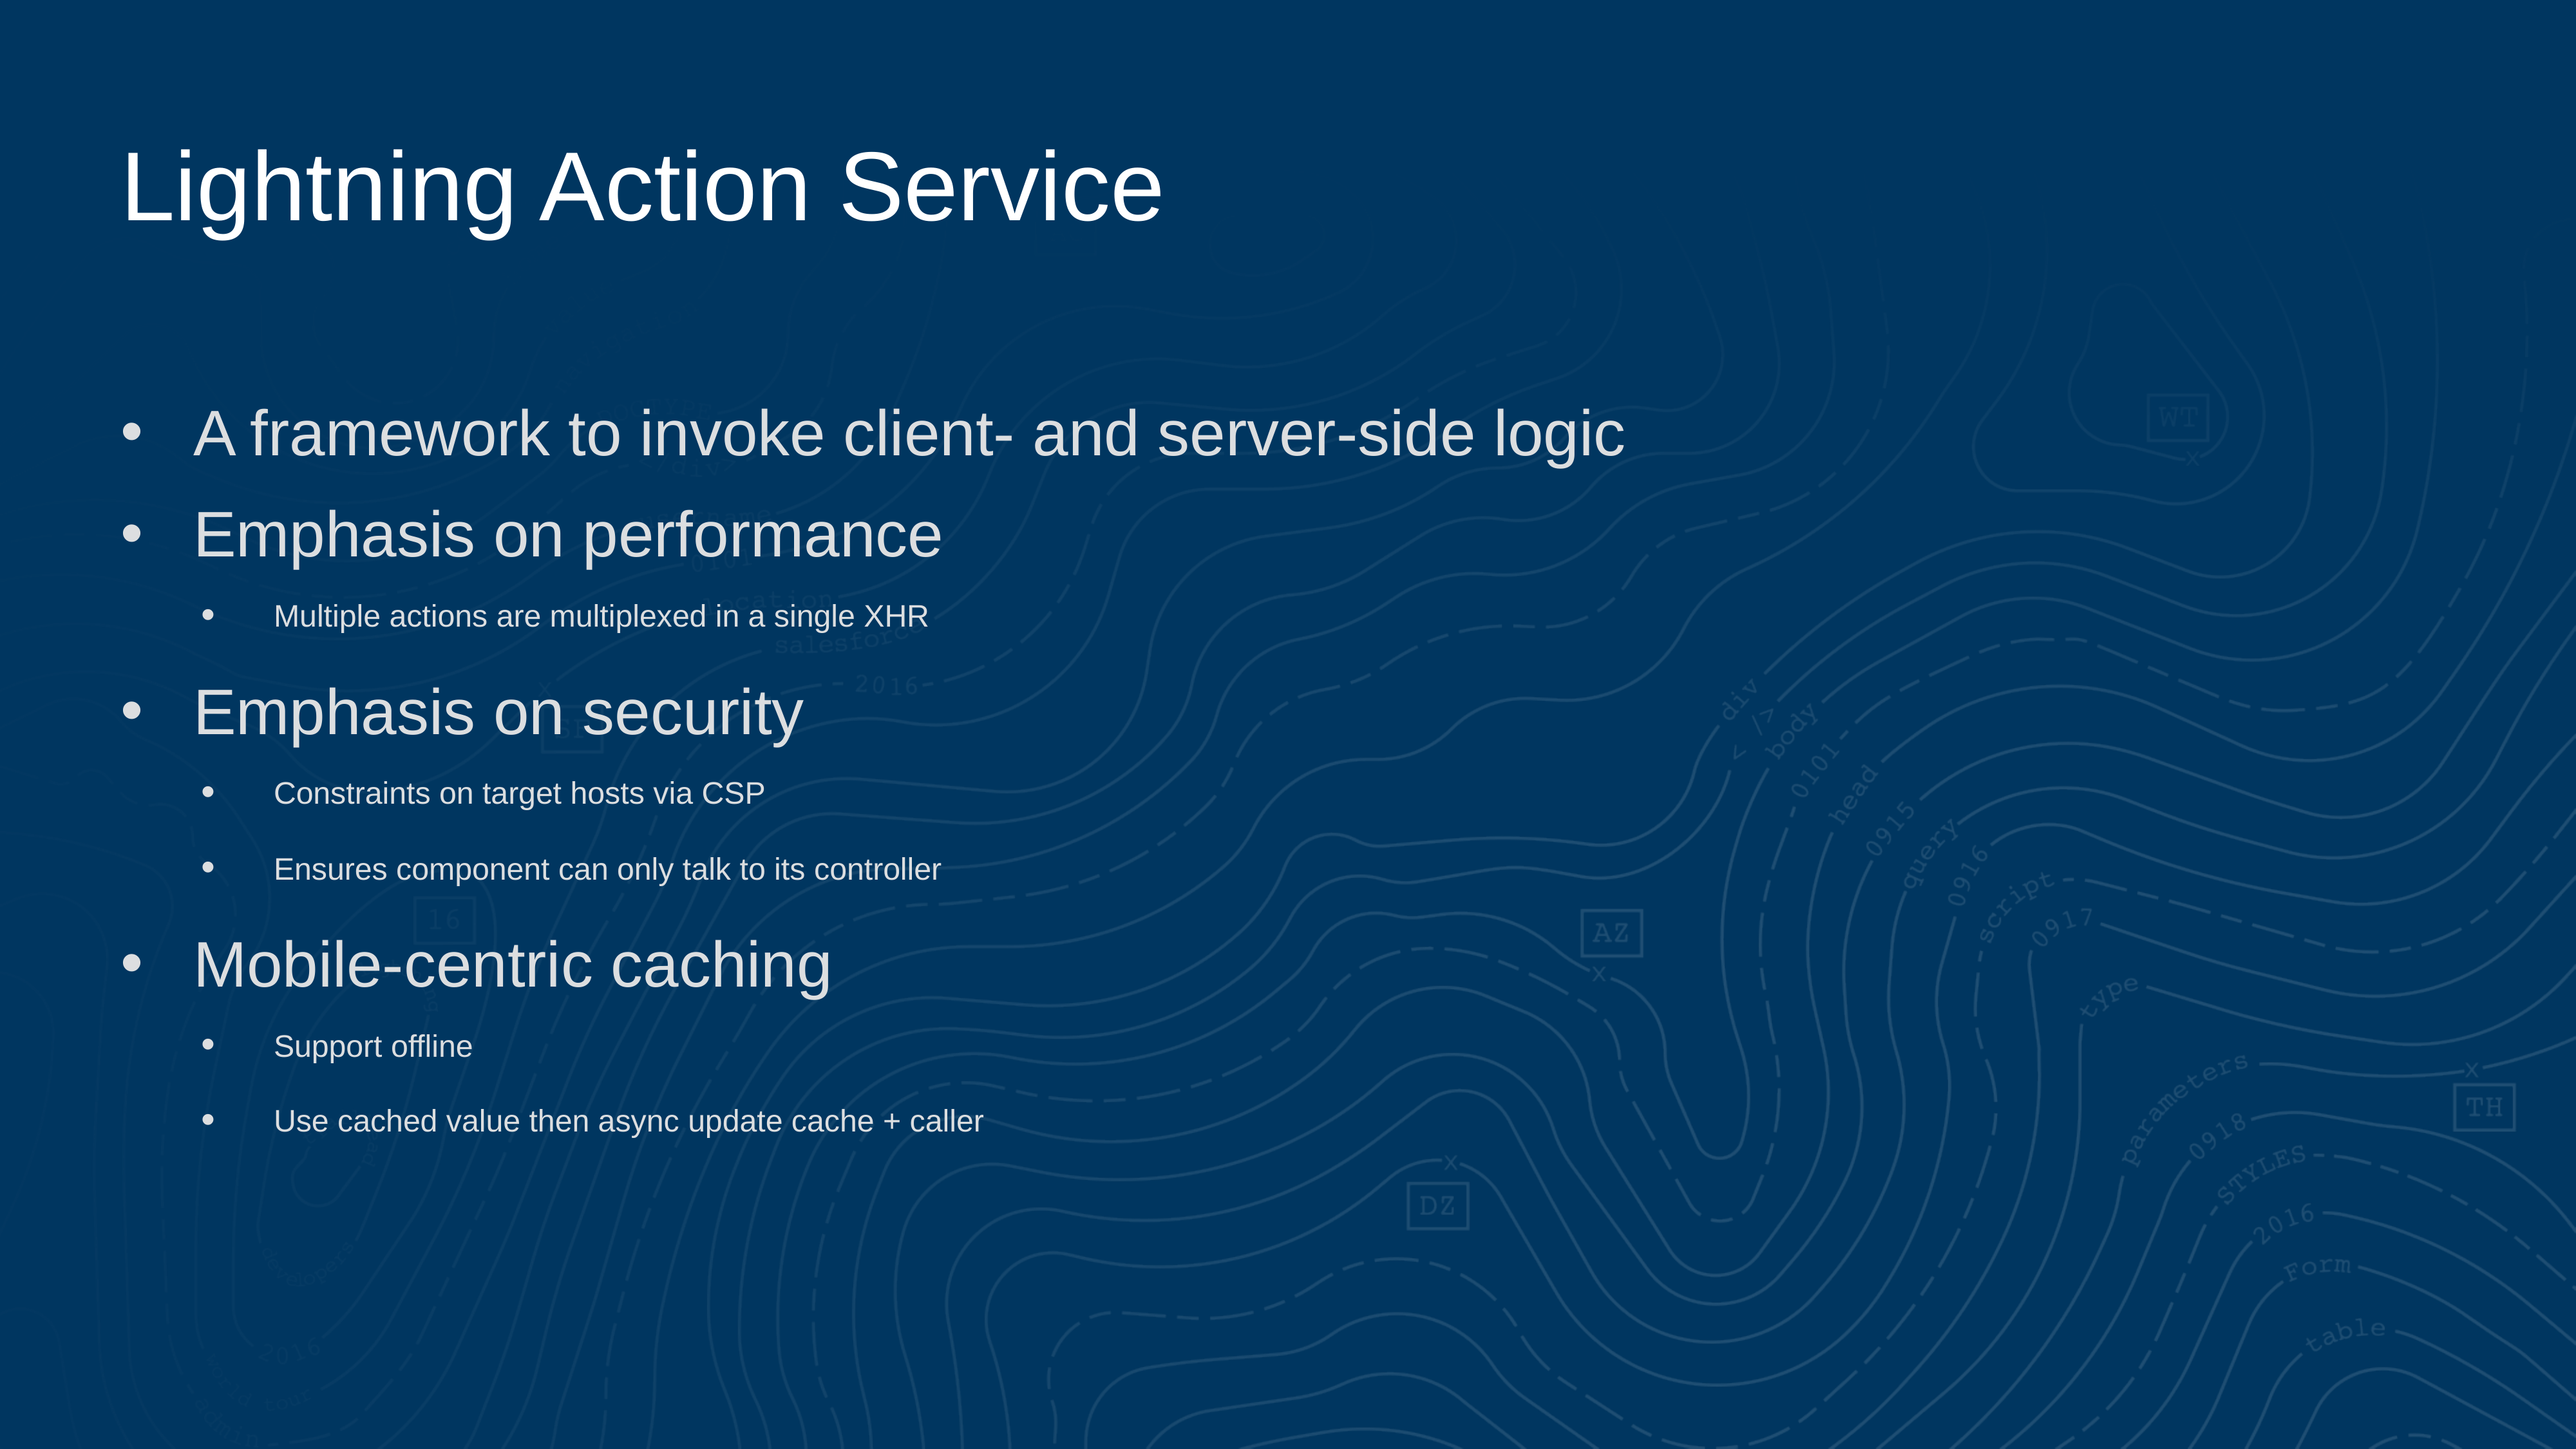

# Lightning Action Service
A framework to invoke client- and server-side logic
Emphasis on performance
Multiple actions are multiplexed in a single XHR
Emphasis on security
Constraints on target hosts via CSP
Ensures component can only talk to its controller
Mobile-centric caching
Support offline
Use cached value then async update cache + caller